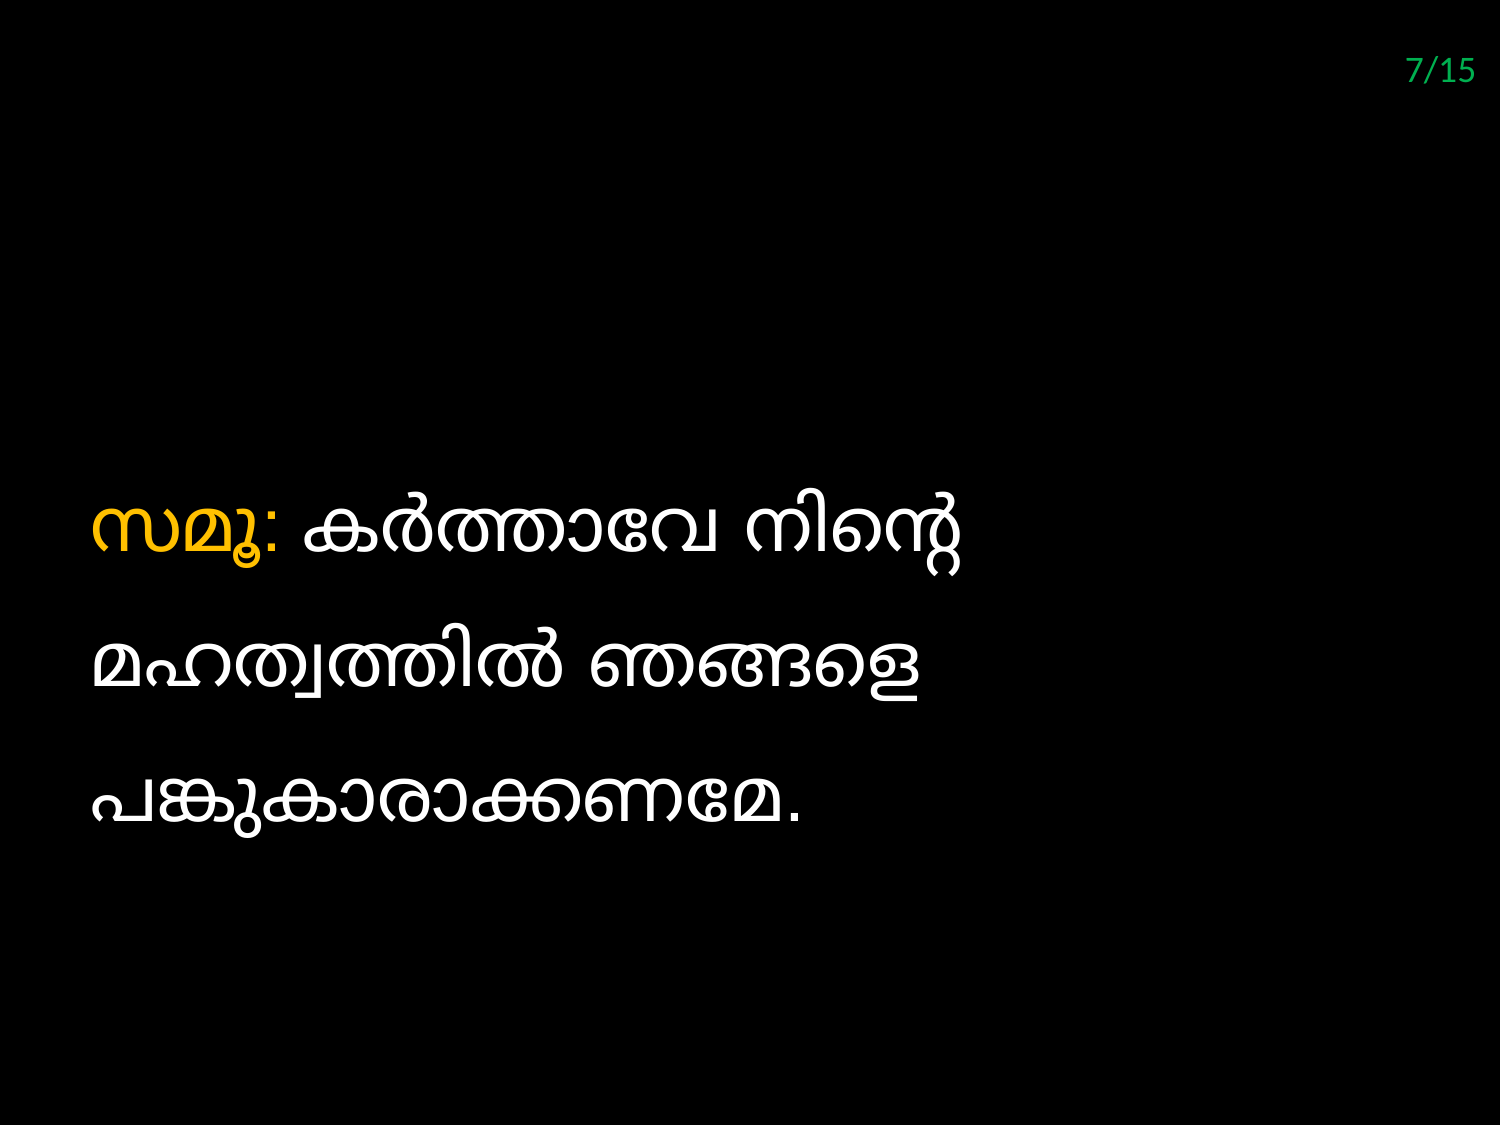

7/15
#
സമൂ: കര്‍ത്താവേ നിന്‍റെ മഹത്വത്തില്‍ ഞങ്ങളെ പങ്കുകാരാക്കണമേ.